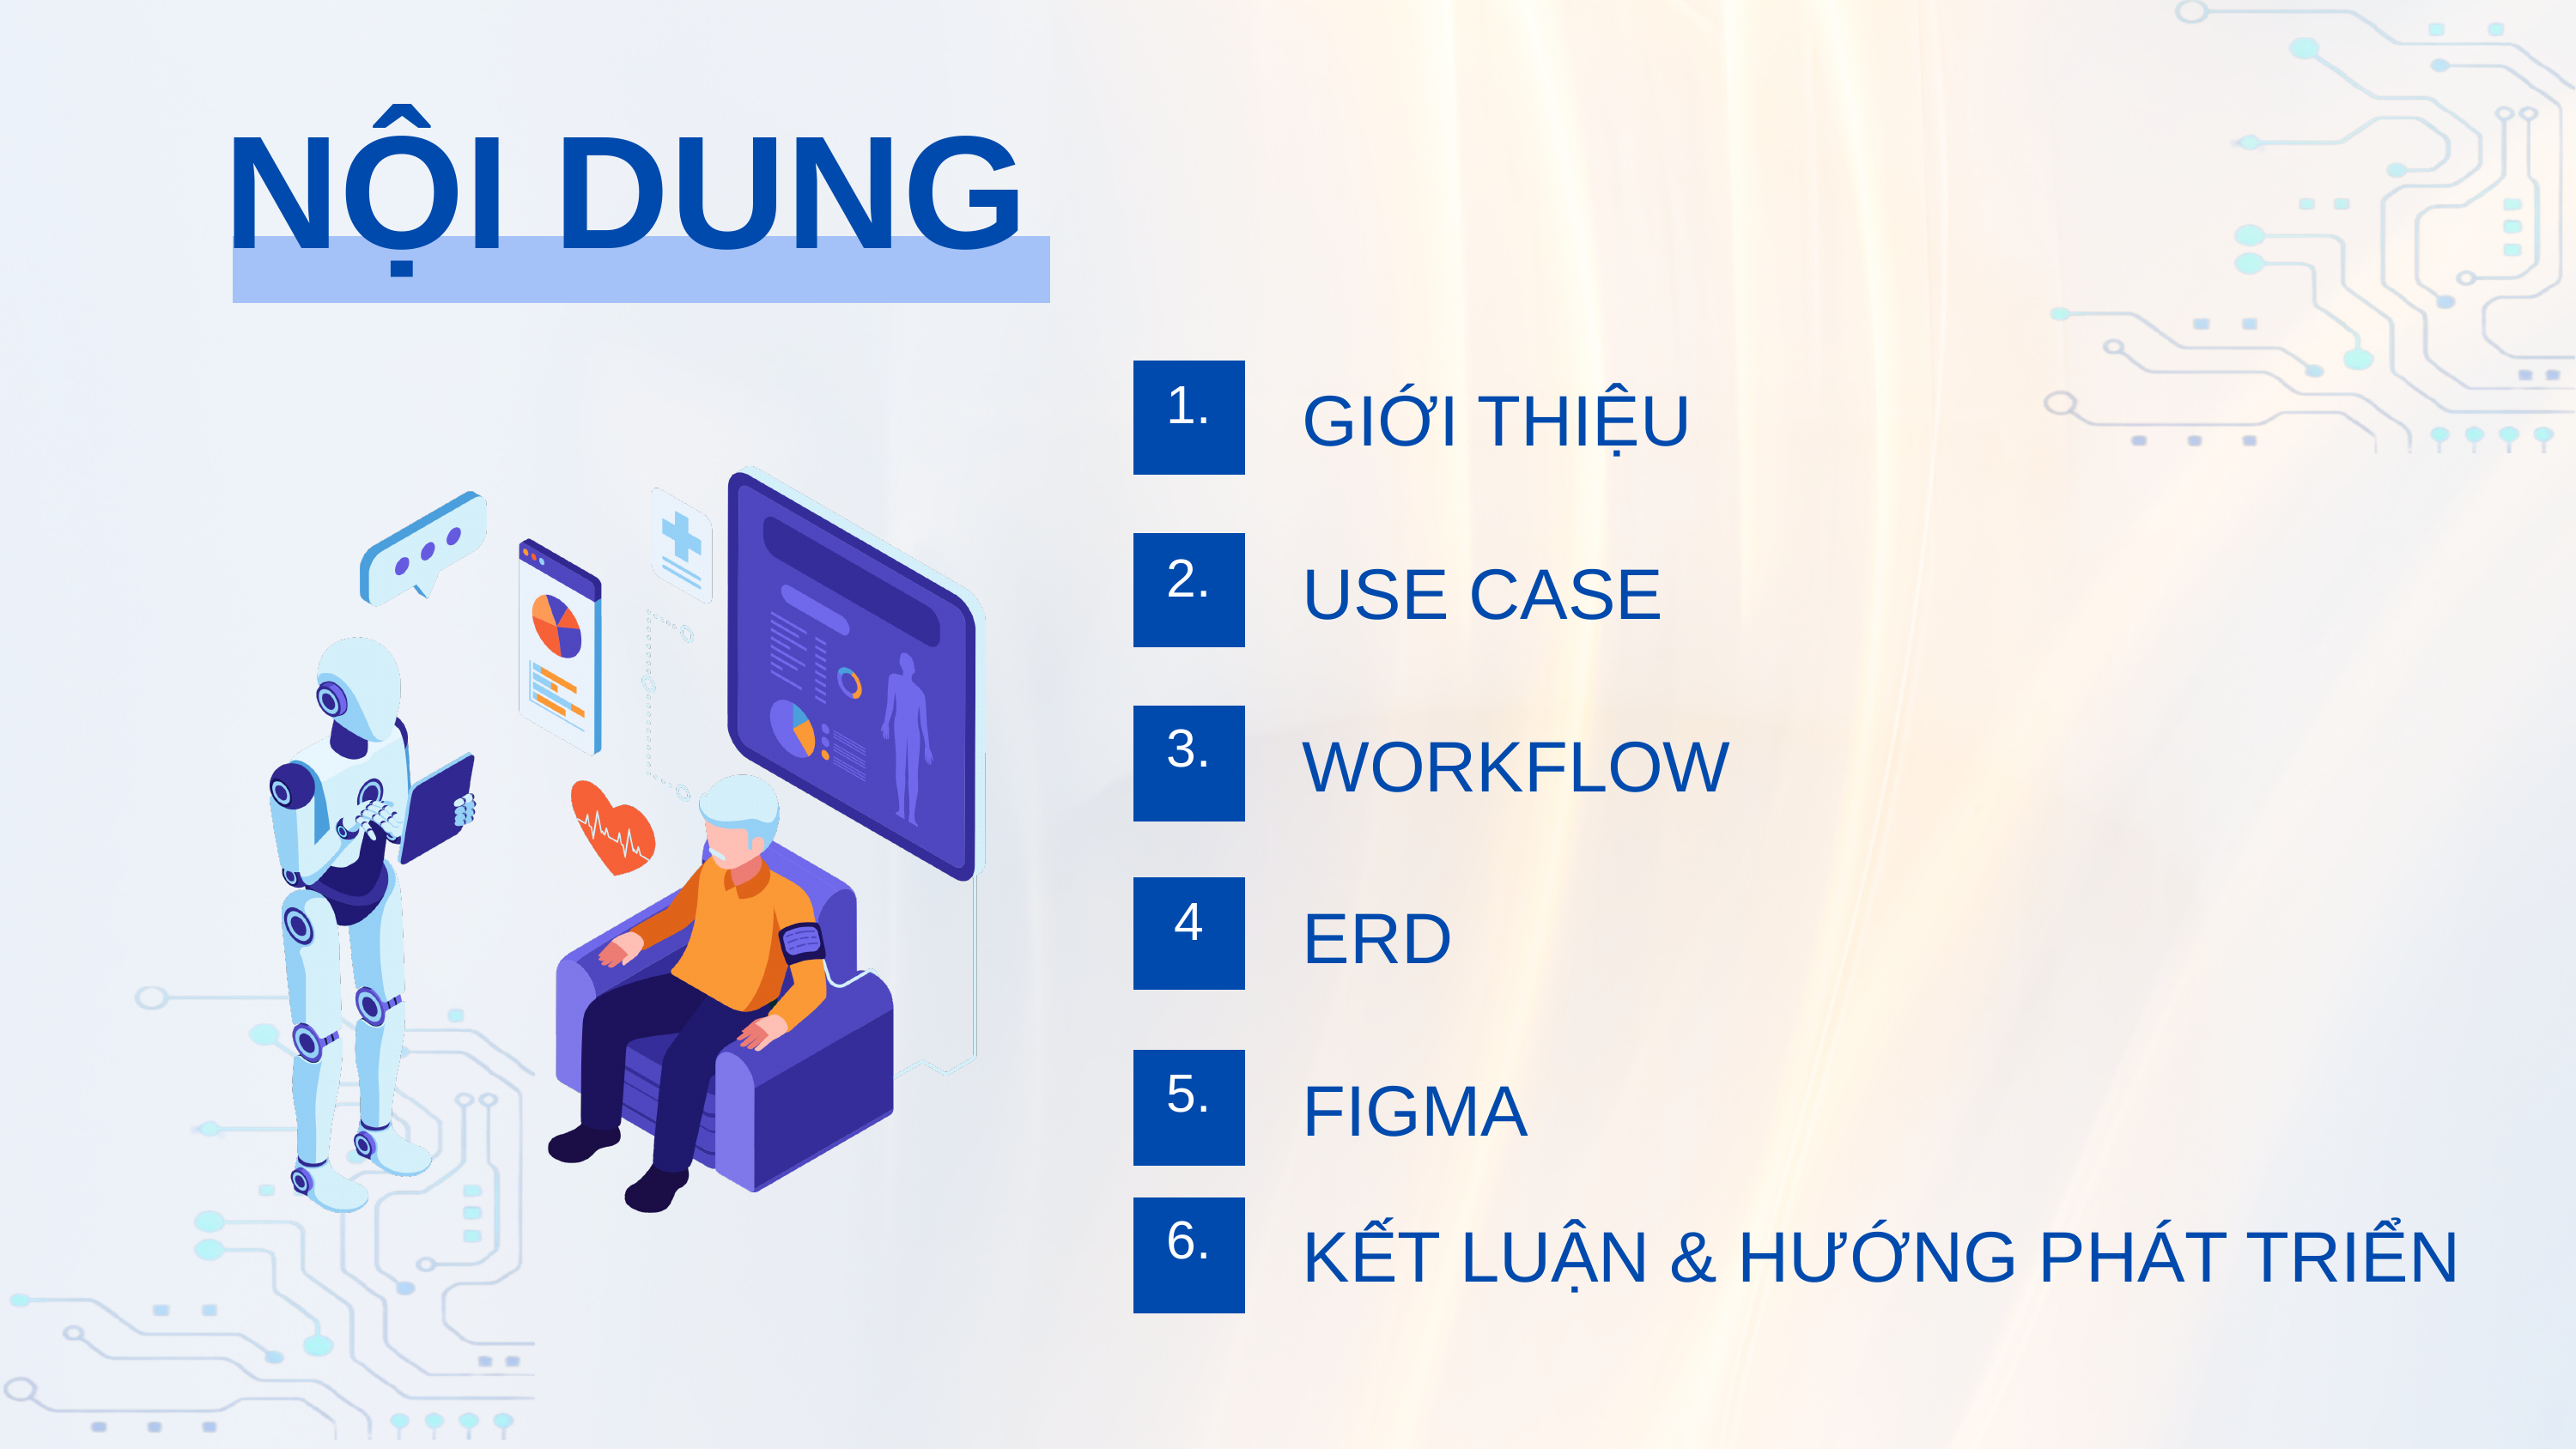

NỘI DUNG

1.
GIỚI THIỆU

2.
USE CASE

3.
WORKFLOW

4
ERD

5.
FIGMA

6.
KẾT LUẬN & HƯỚNG PHÁT TRIỂN